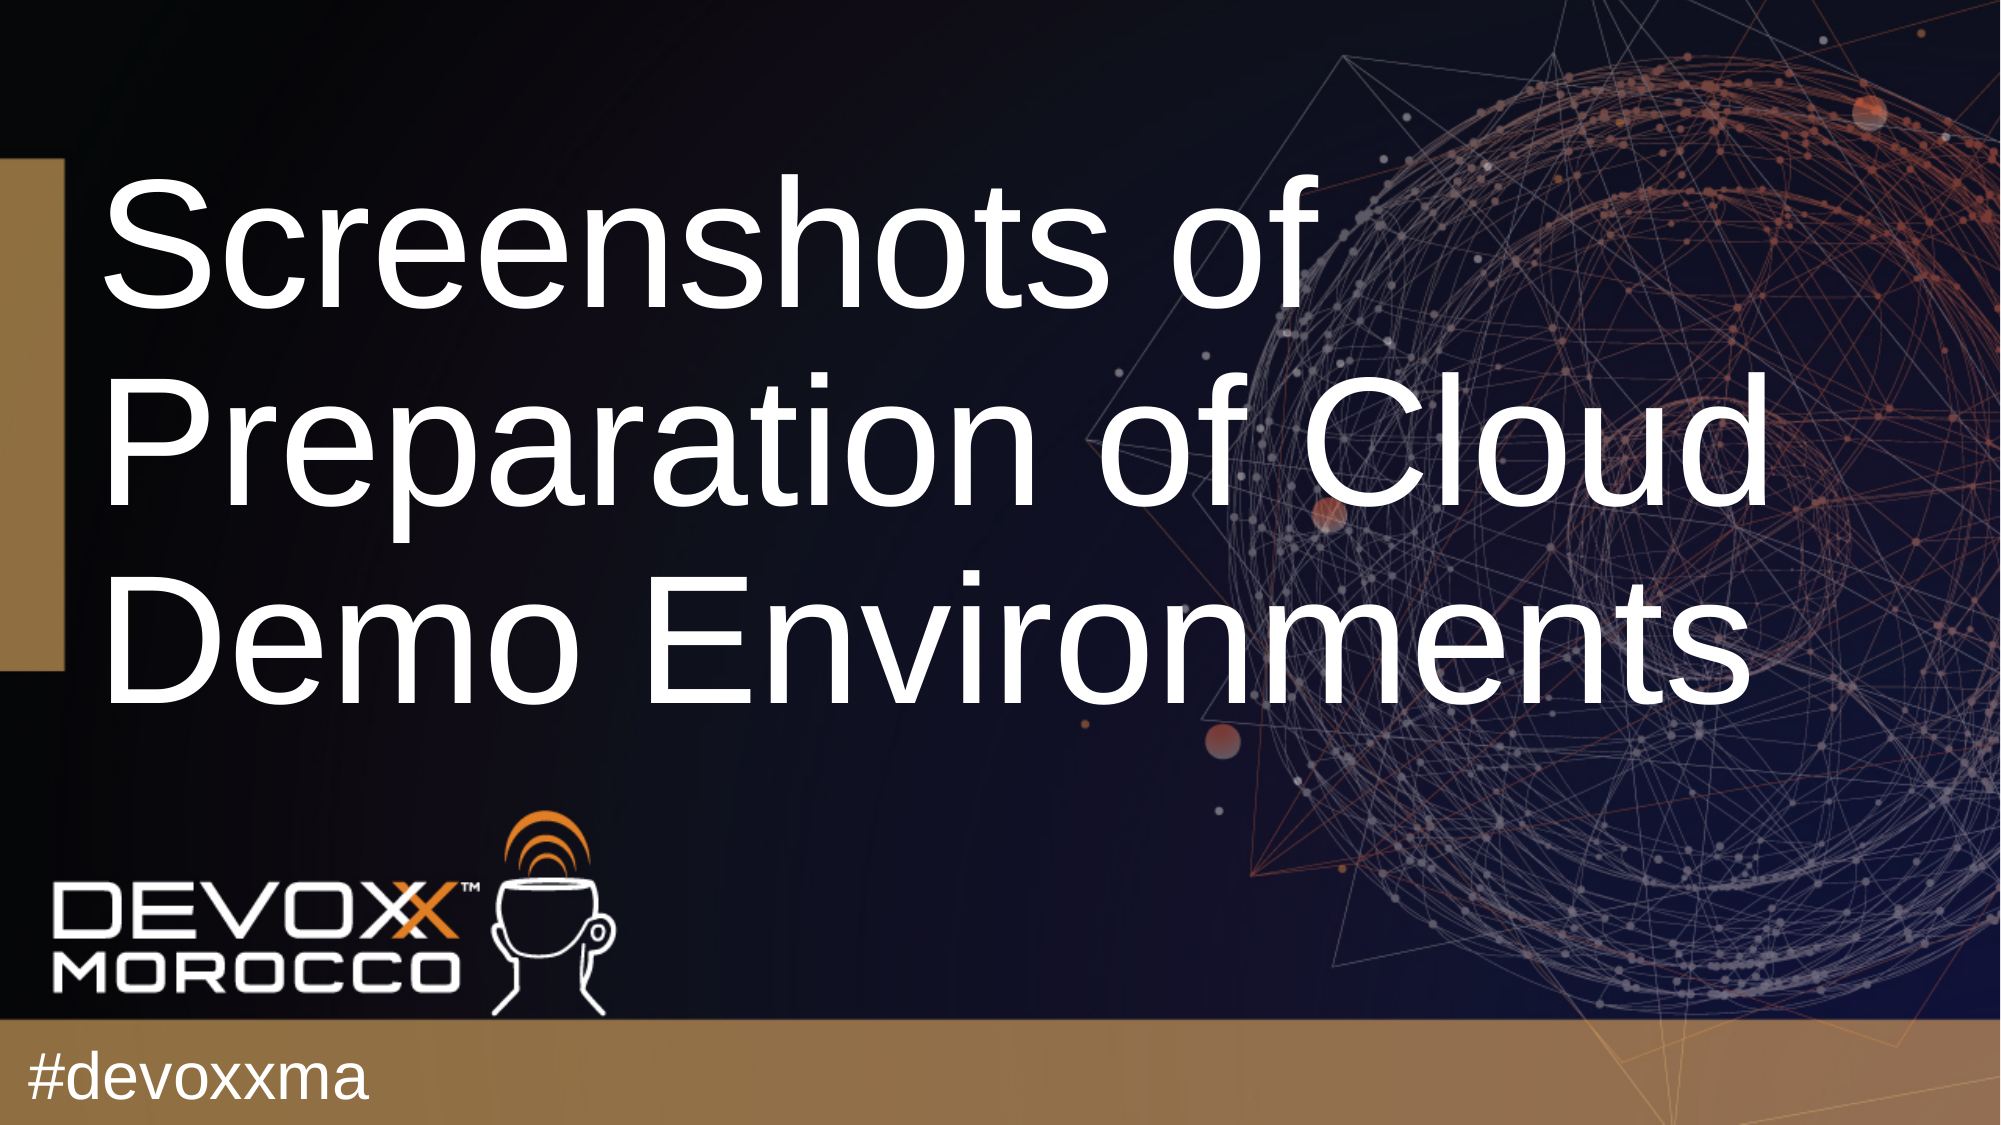

# Screenshots of Preparation of Cloud Demo Environments
#devoxxma